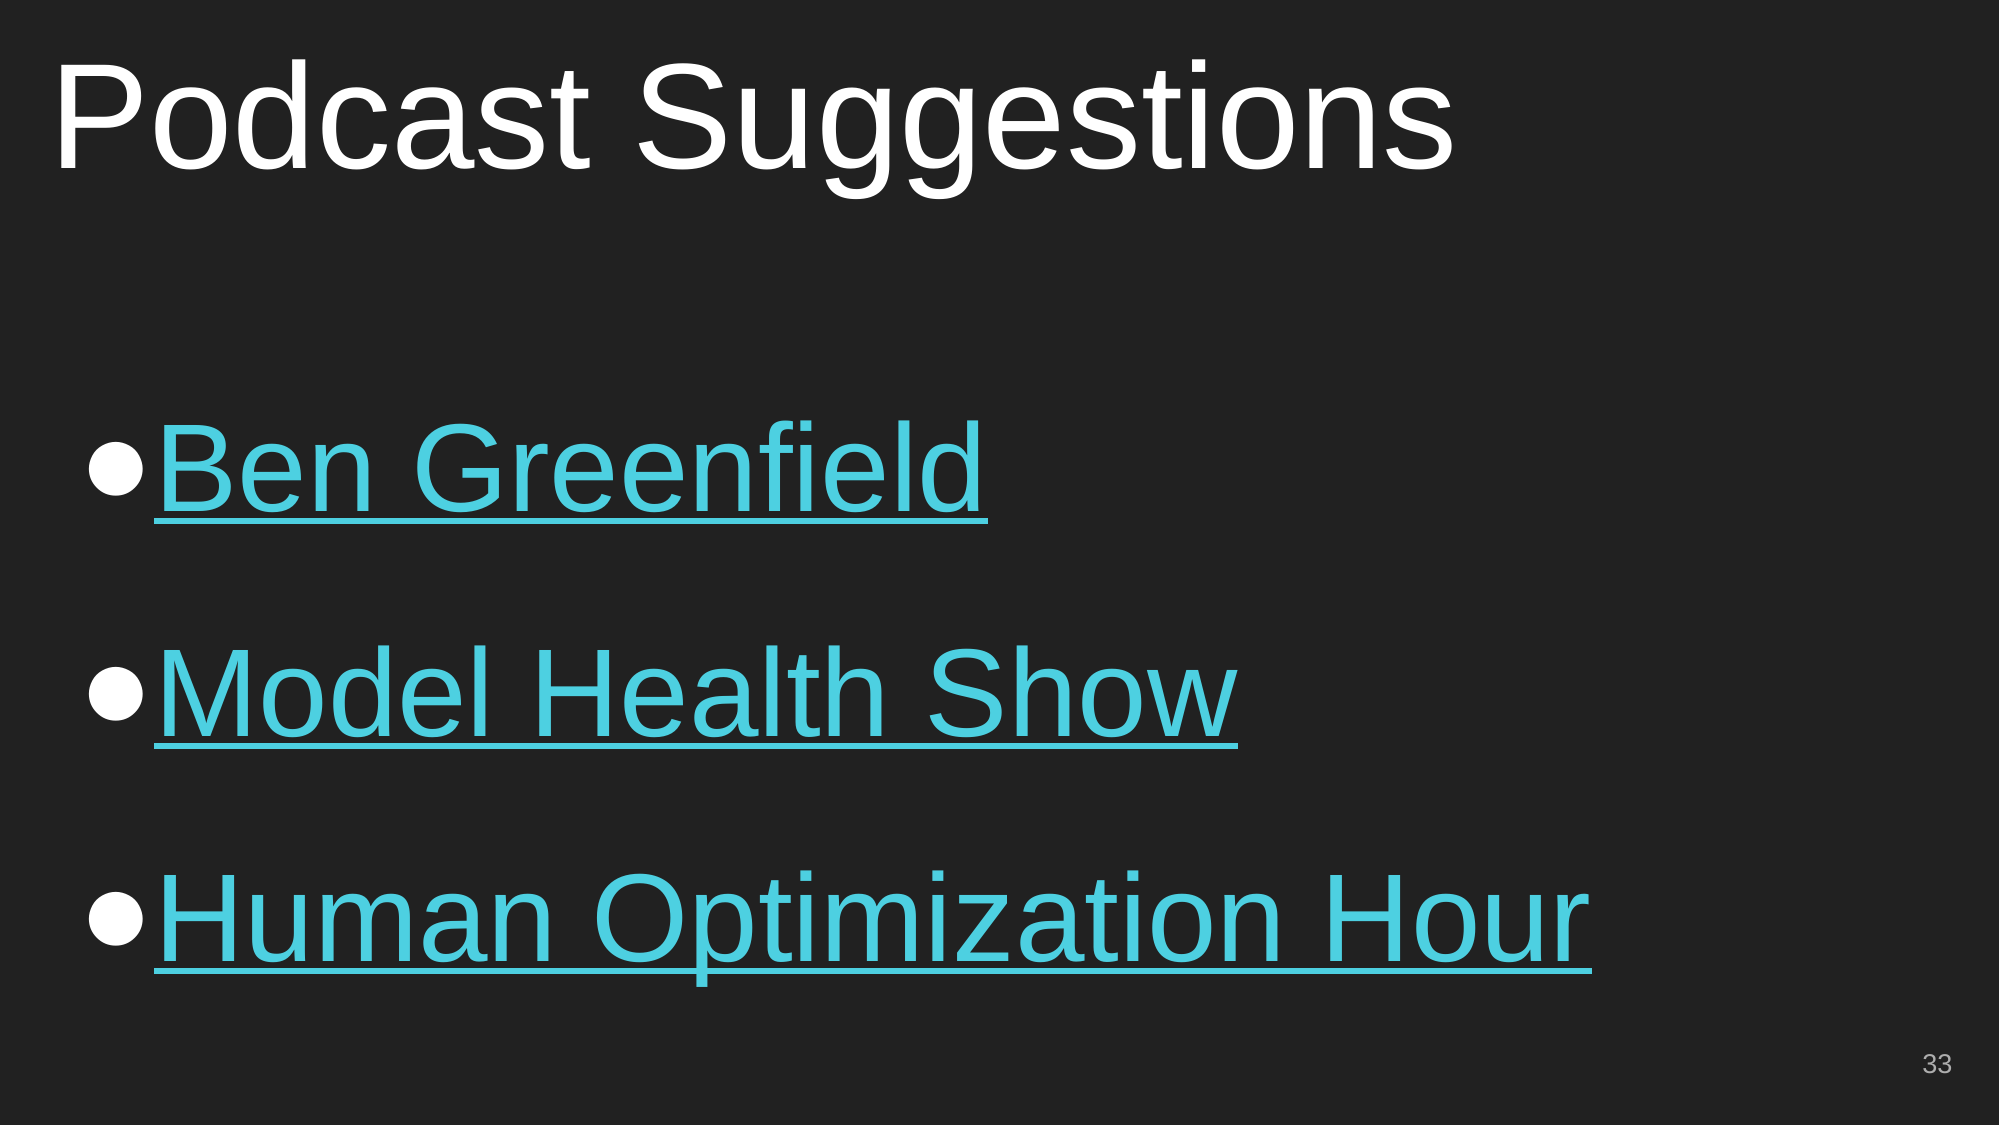

# Podcast Suggestions
Ben Greenfield
Model Health Show
Human Optimization Hour
33